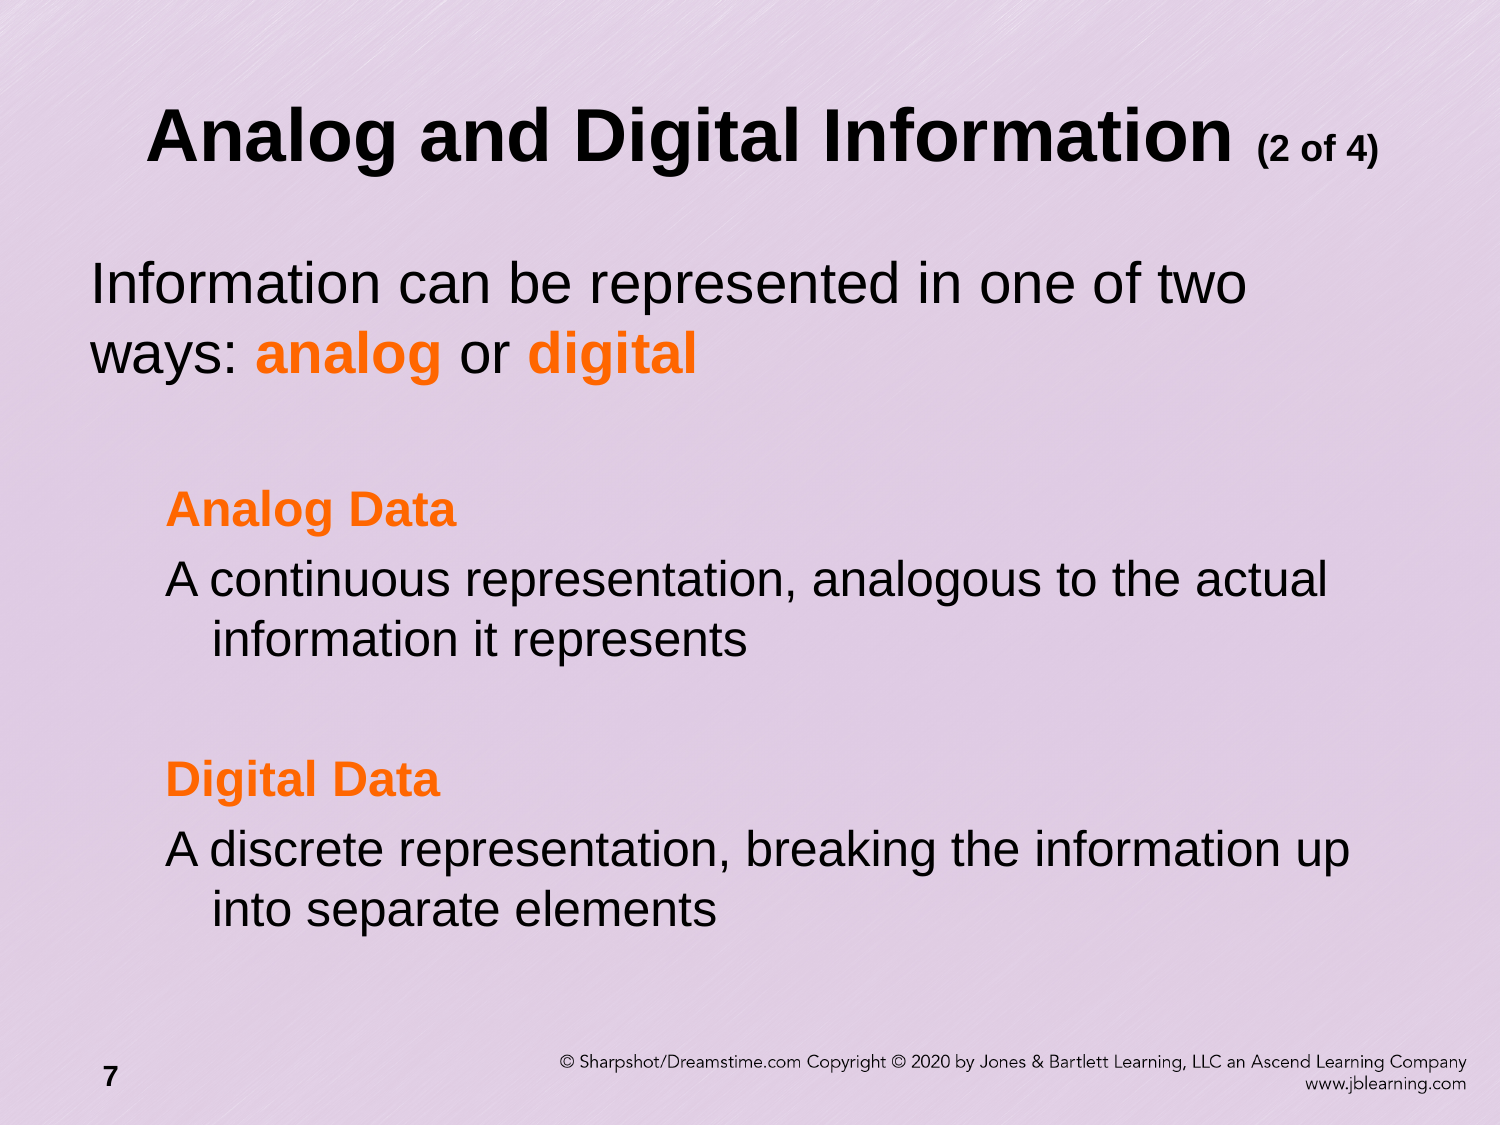

# Analog and Digital Information (2 of 4)
Information can be represented in one of two ways: analog or digital

Analog Data
A continuous representation, analogous to the actual information it represents

Digital Data
A discrete representation, breaking the information up into separate elements

7